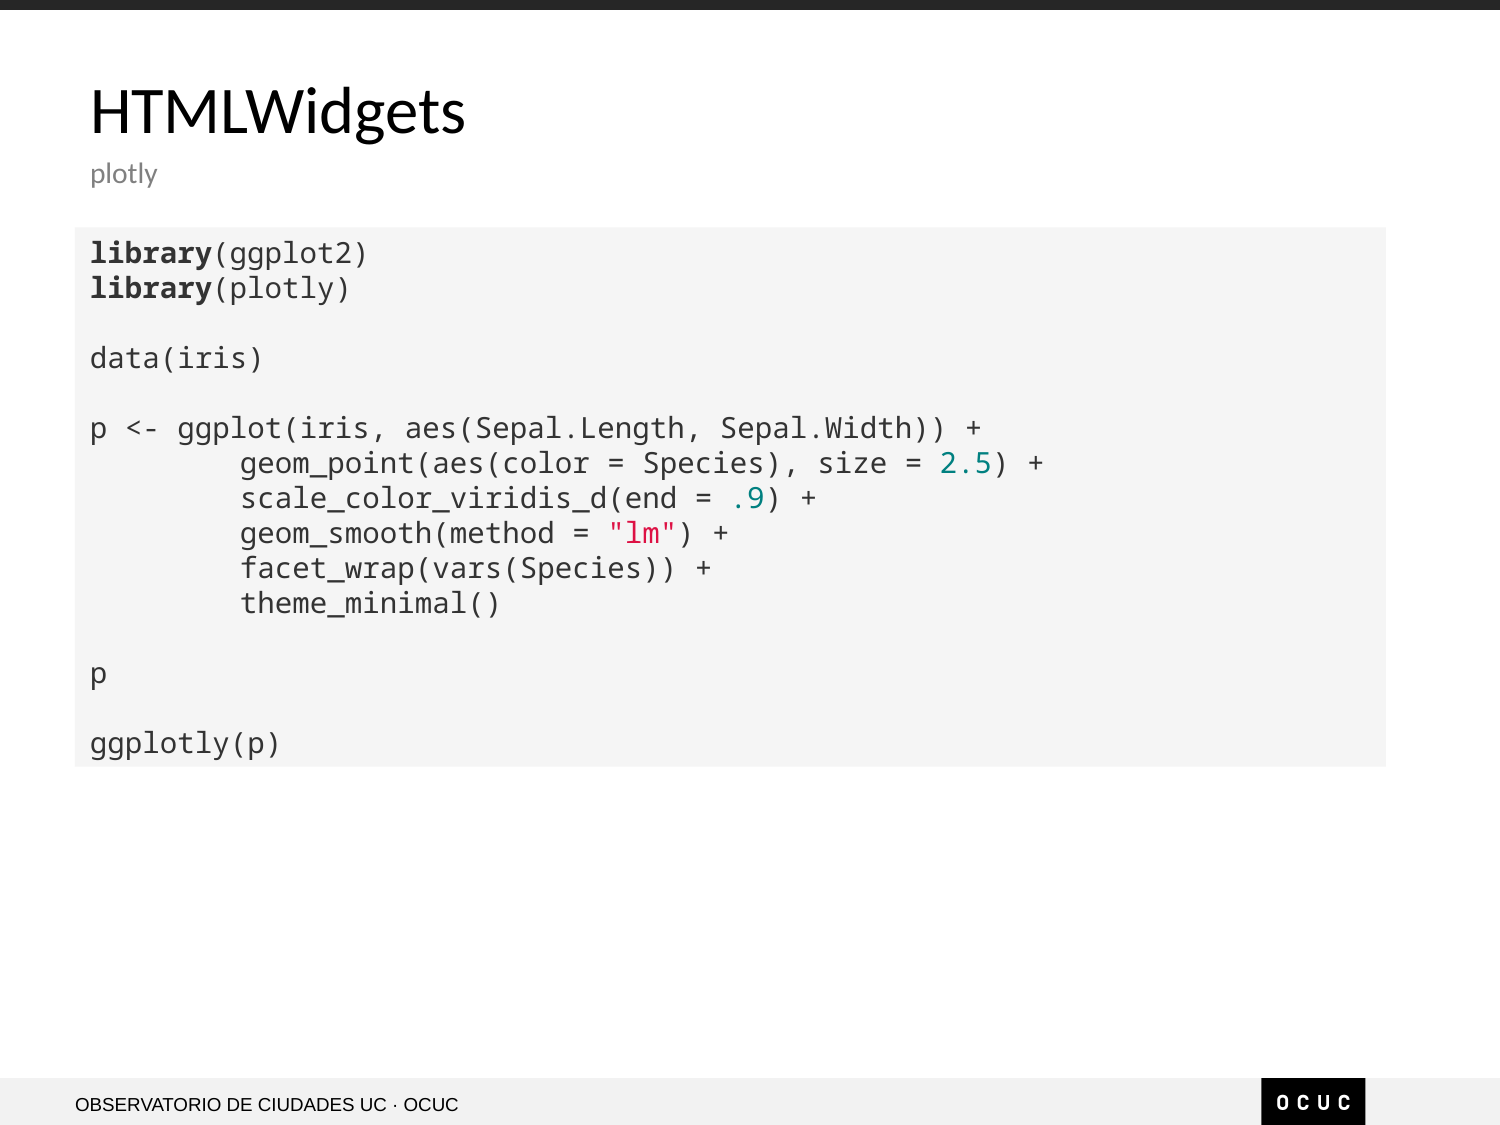

# HTMLWidgets
plotly
library(ggplot2)
library(plotly)

data(iris)

p <- ggplot(iris, aes(Sepal.Length, Sepal.Width)) +
	geom_point(aes(color = Species), size = 2.5) +
	scale_color_viridis_d(end = .9) +
	geom_smooth(method = "lm") +
	facet_wrap(vars(Species)) +
	theme_minimal()

p

ggplotly(p)